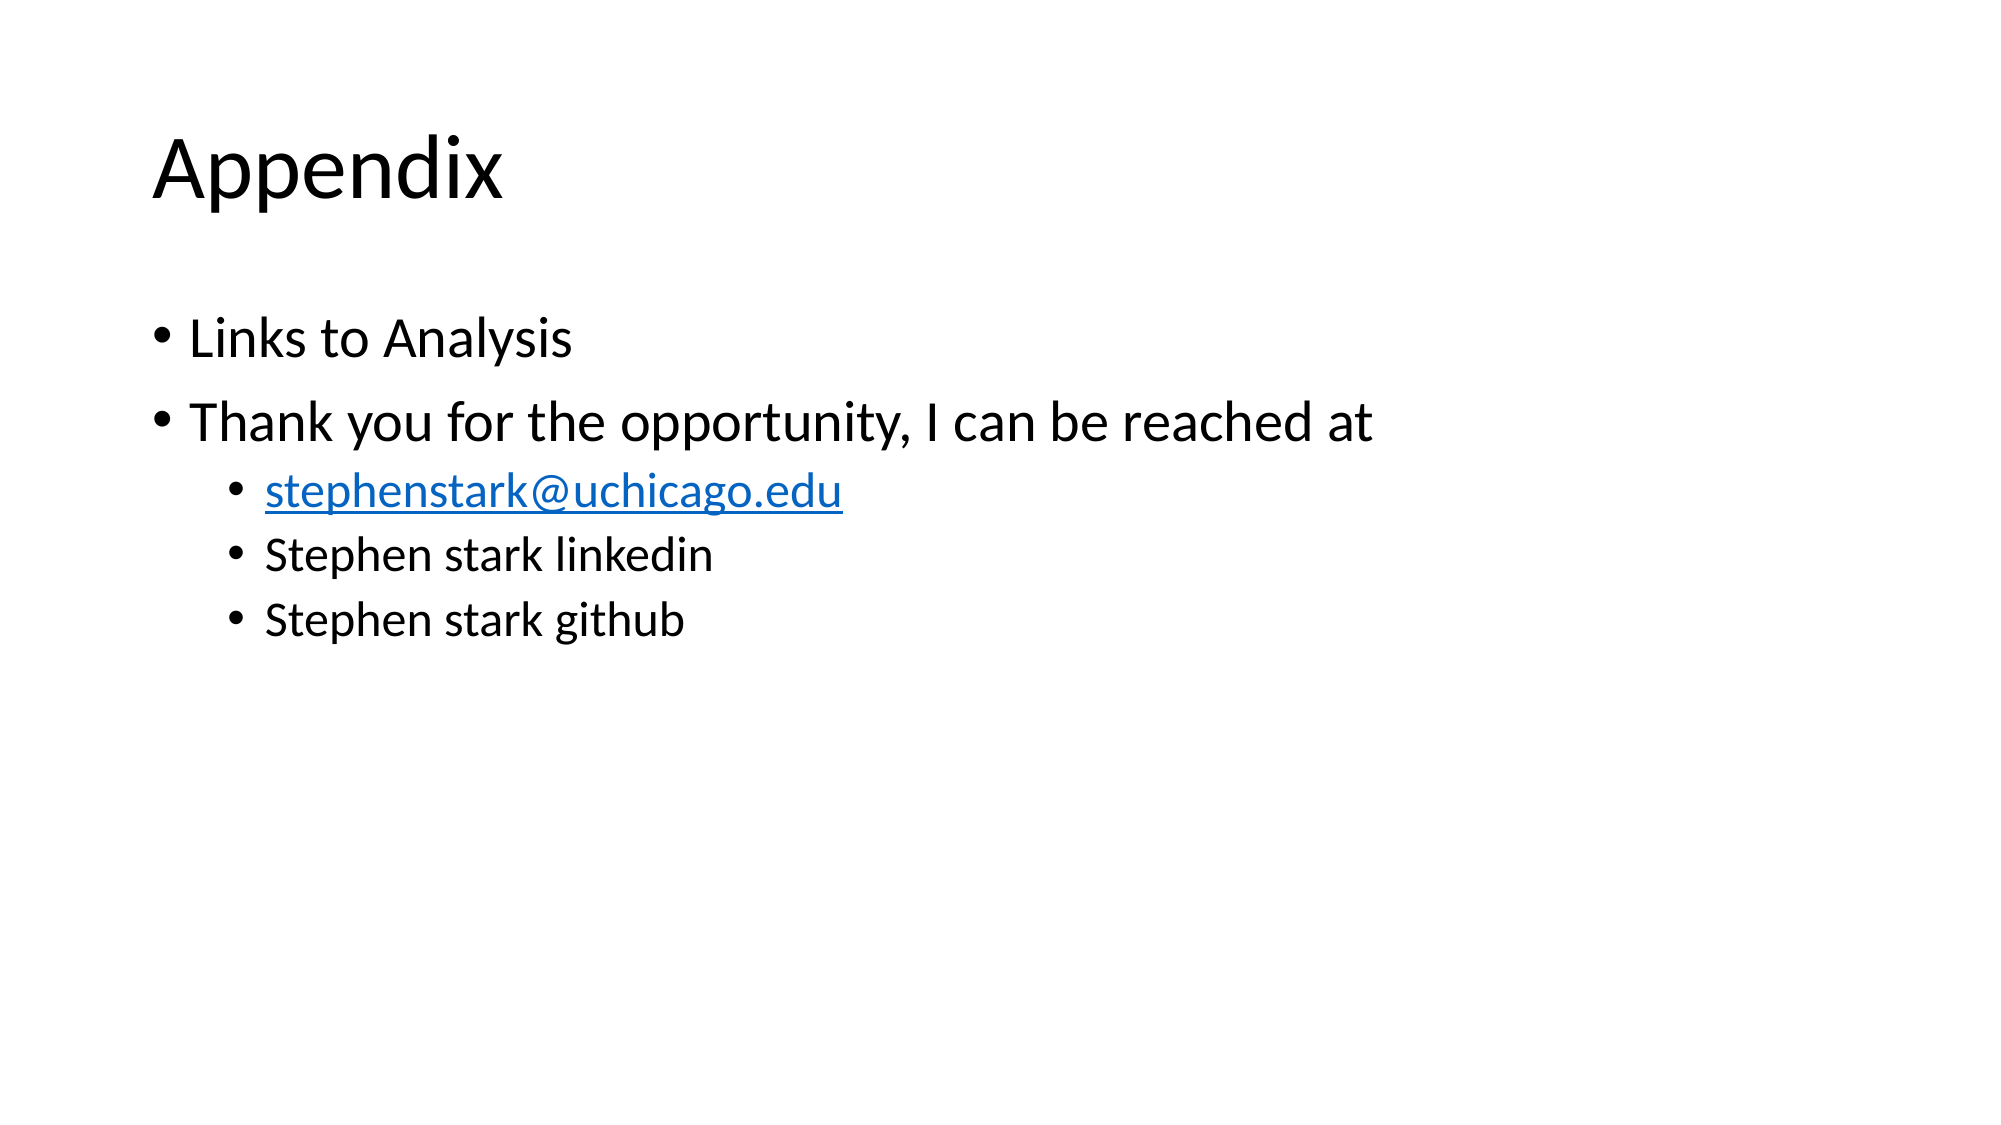

# Appendix
Links to Analysis
Thank you for the opportunity, I can be reached at
stephenstark@uchicago.edu
Stephen stark linkedin
Stephen stark github